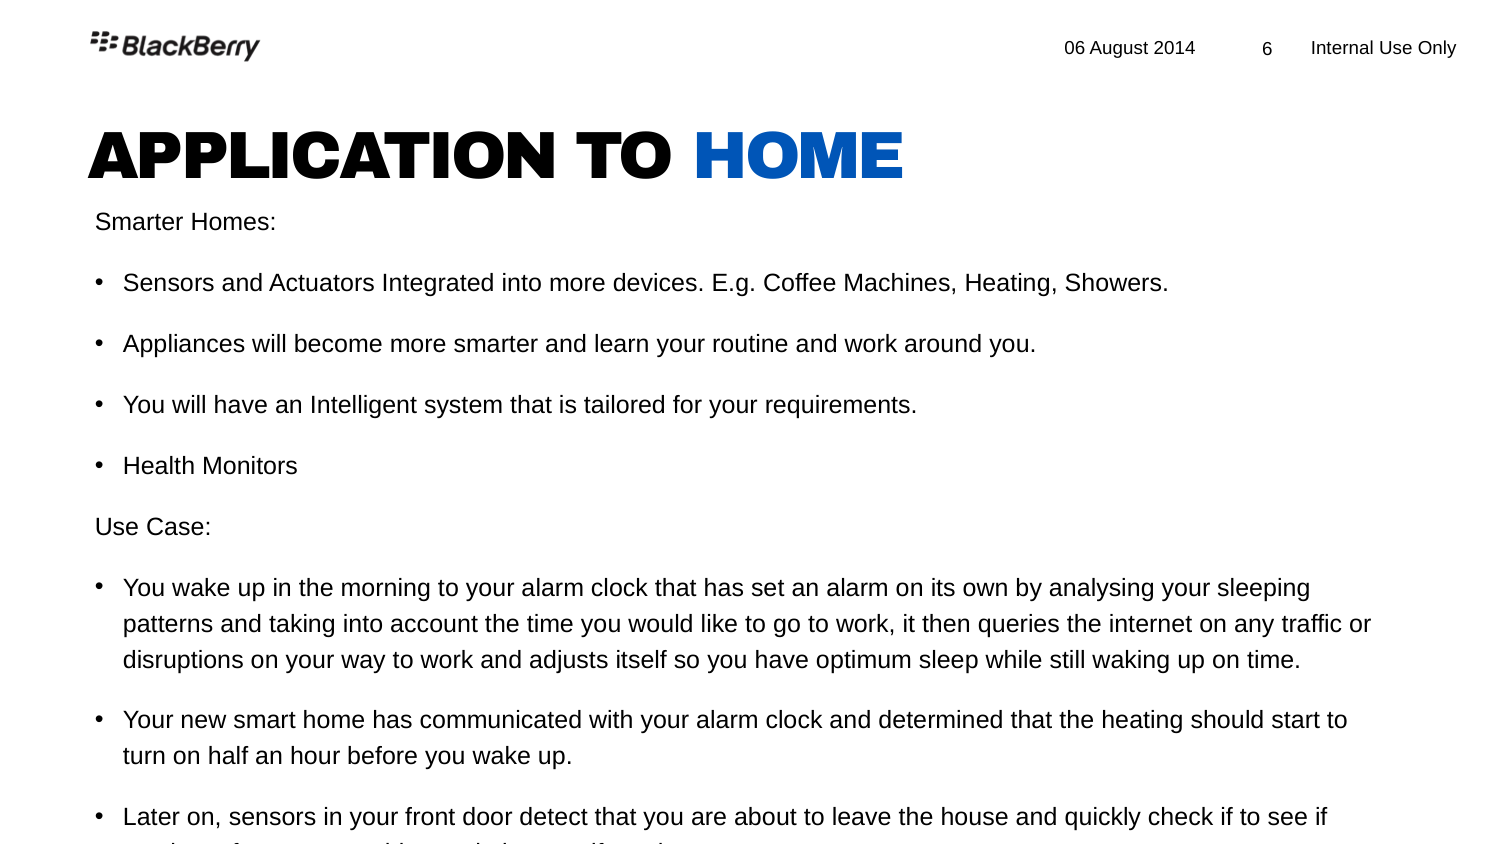

APPLICATION TO HOME
TITLE
HERE
Smarter Homes:
Sensors and Actuators Integrated into more devices. E.g. Coffee Machines, Heating, Showers.
Appliances will become more smarter and learn your routine and work around you.
You will have an Intelligent system that is tailored for your requirements.
Health Monitors
Use Case:
You wake up in the morning to your alarm clock that has set an alarm on its own by analysing your sleeping patterns and taking into account the time you would like to go to work, it then queries the internet on any traffic or disruptions on your way to work and adjusts itself so you have optimum sleep while still waking up on time.
Your new smart home has communicated with your alarm clock and determined that the heating should start to turn on half an hour before you wake up.
Later on, sensors in your front door detect that you are about to leave the house and quickly check if to see if you have forgotten anything and alert you if you have.